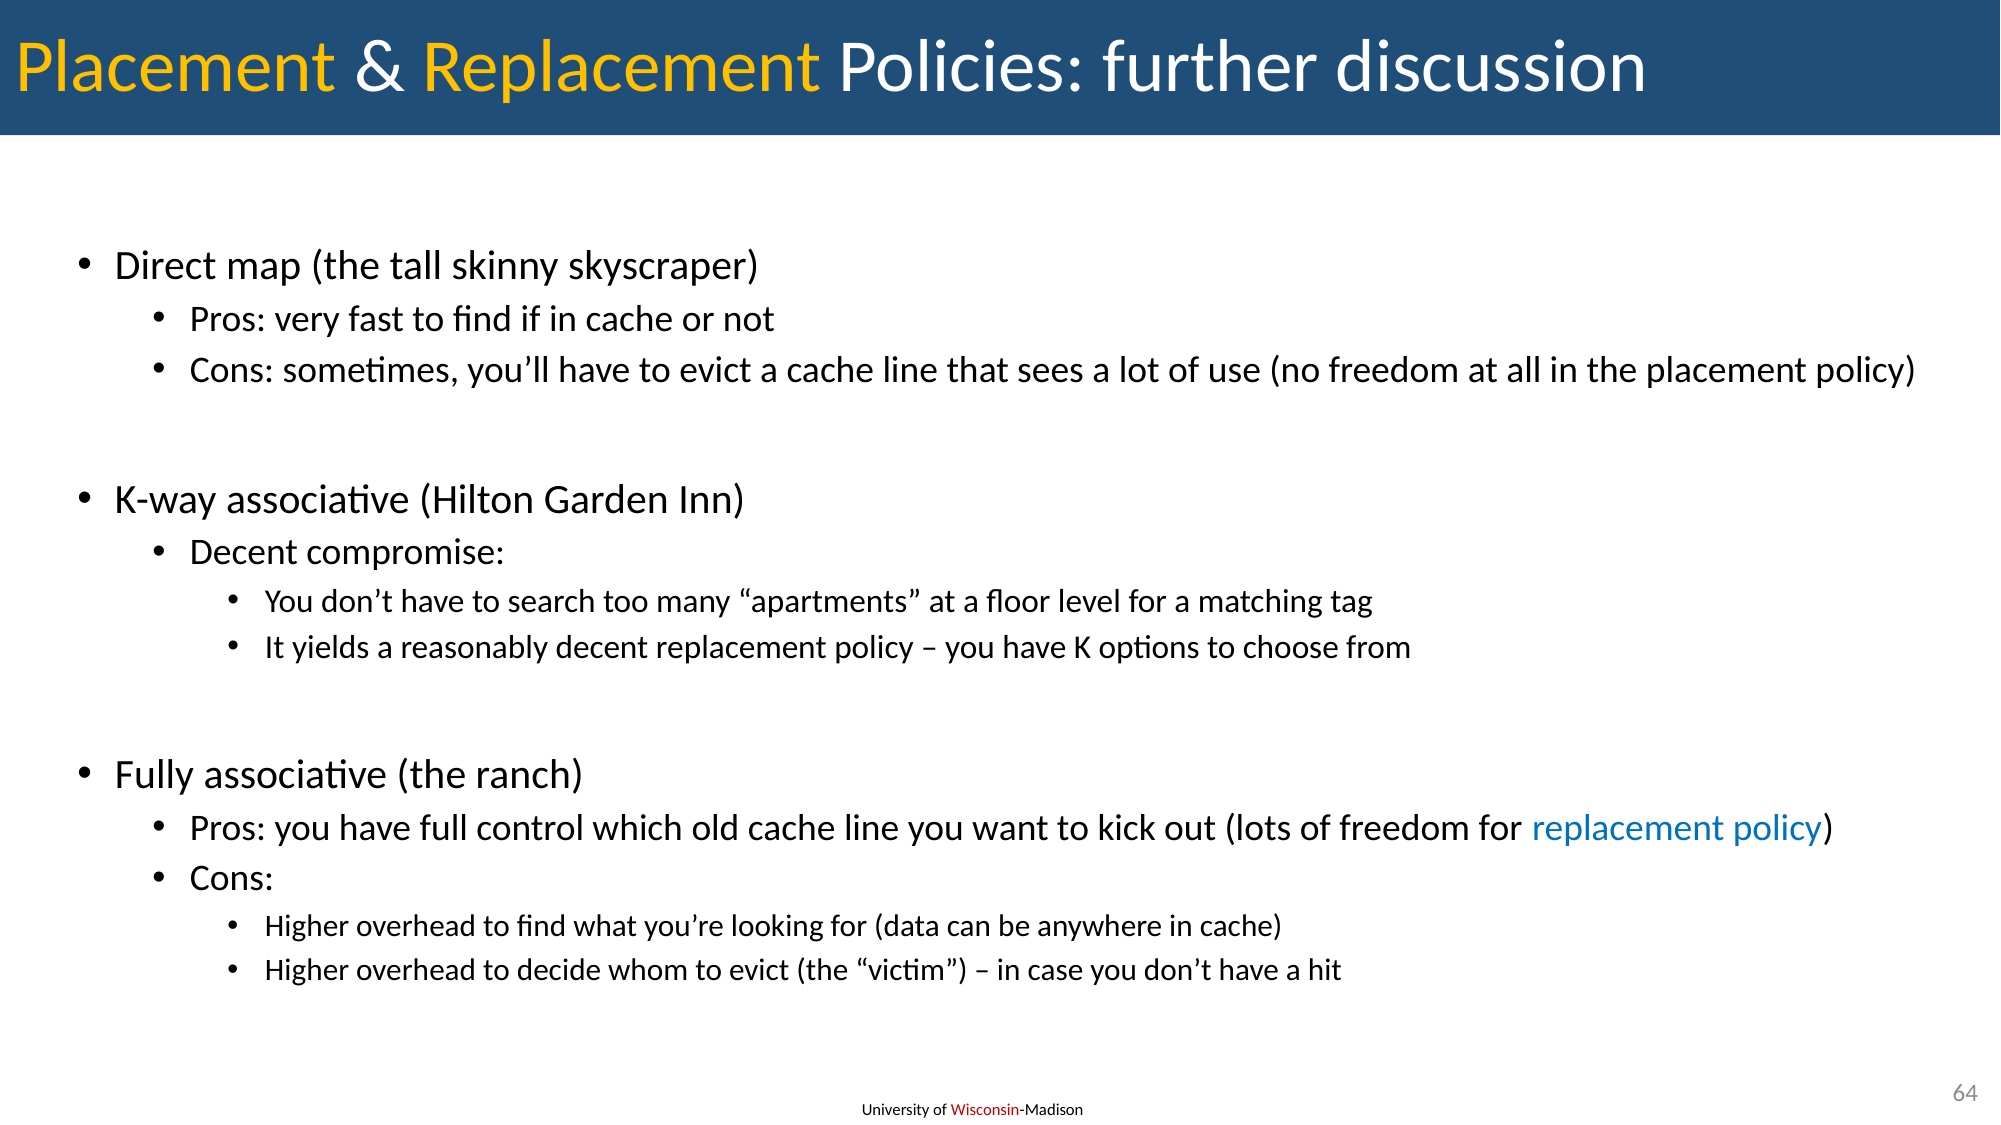

# Placement & Replacement Policies: further discussion

Direct map (the tall skinny skyscraper)
Pros: very fast to find if in cache or not
Cons: sometimes, you’ll have to evict a cache line that sees a lot of use (no freedom at all in the placement policy)

K-way associative (Hilton Garden Inn)
Decent compromise:
You don’t have to search too many “apartments” at a floor level for a matching tag
It yields a reasonably decent replacement policy – you have K options to choose from

Fully associative (the ranch)
Pros: you have full control which old cache line you want to kick out (lots of freedom for replacement policy)
Cons:
Higher overhead to find what you’re looking for (data can be anywhere in cache)
Higher overhead to decide whom to evict (the “victim”) – in case you don’t have a hit

64